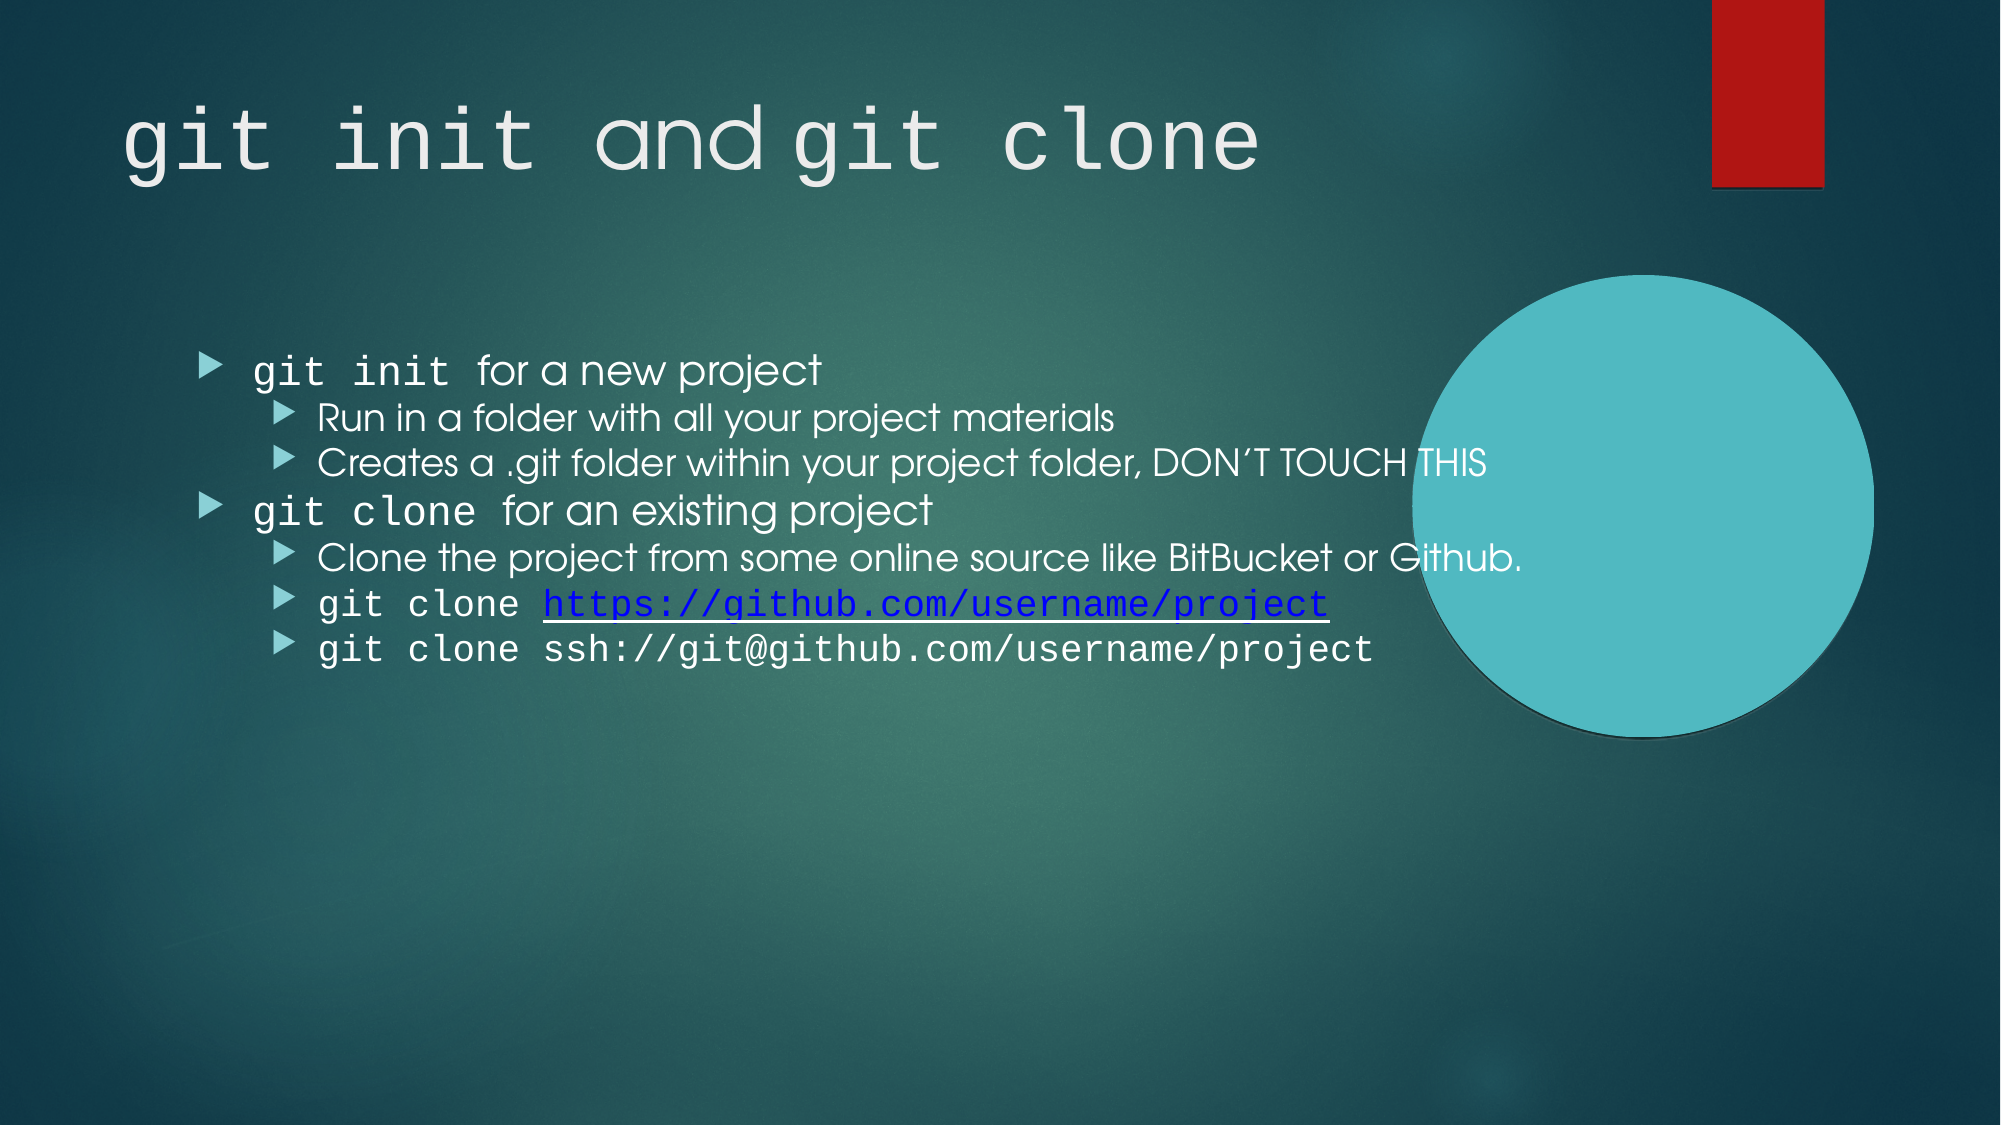

git init and git clone
git init for a new project
Run in a folder with all your project materials
Creates a .git folder within your project folder, DON’T TOUCH THIS
git clone for an existing project
Clone the project from some online source like BitBucket or Github.
git clone https://github.com/username/project
git clone ssh://git@github.com/username/project